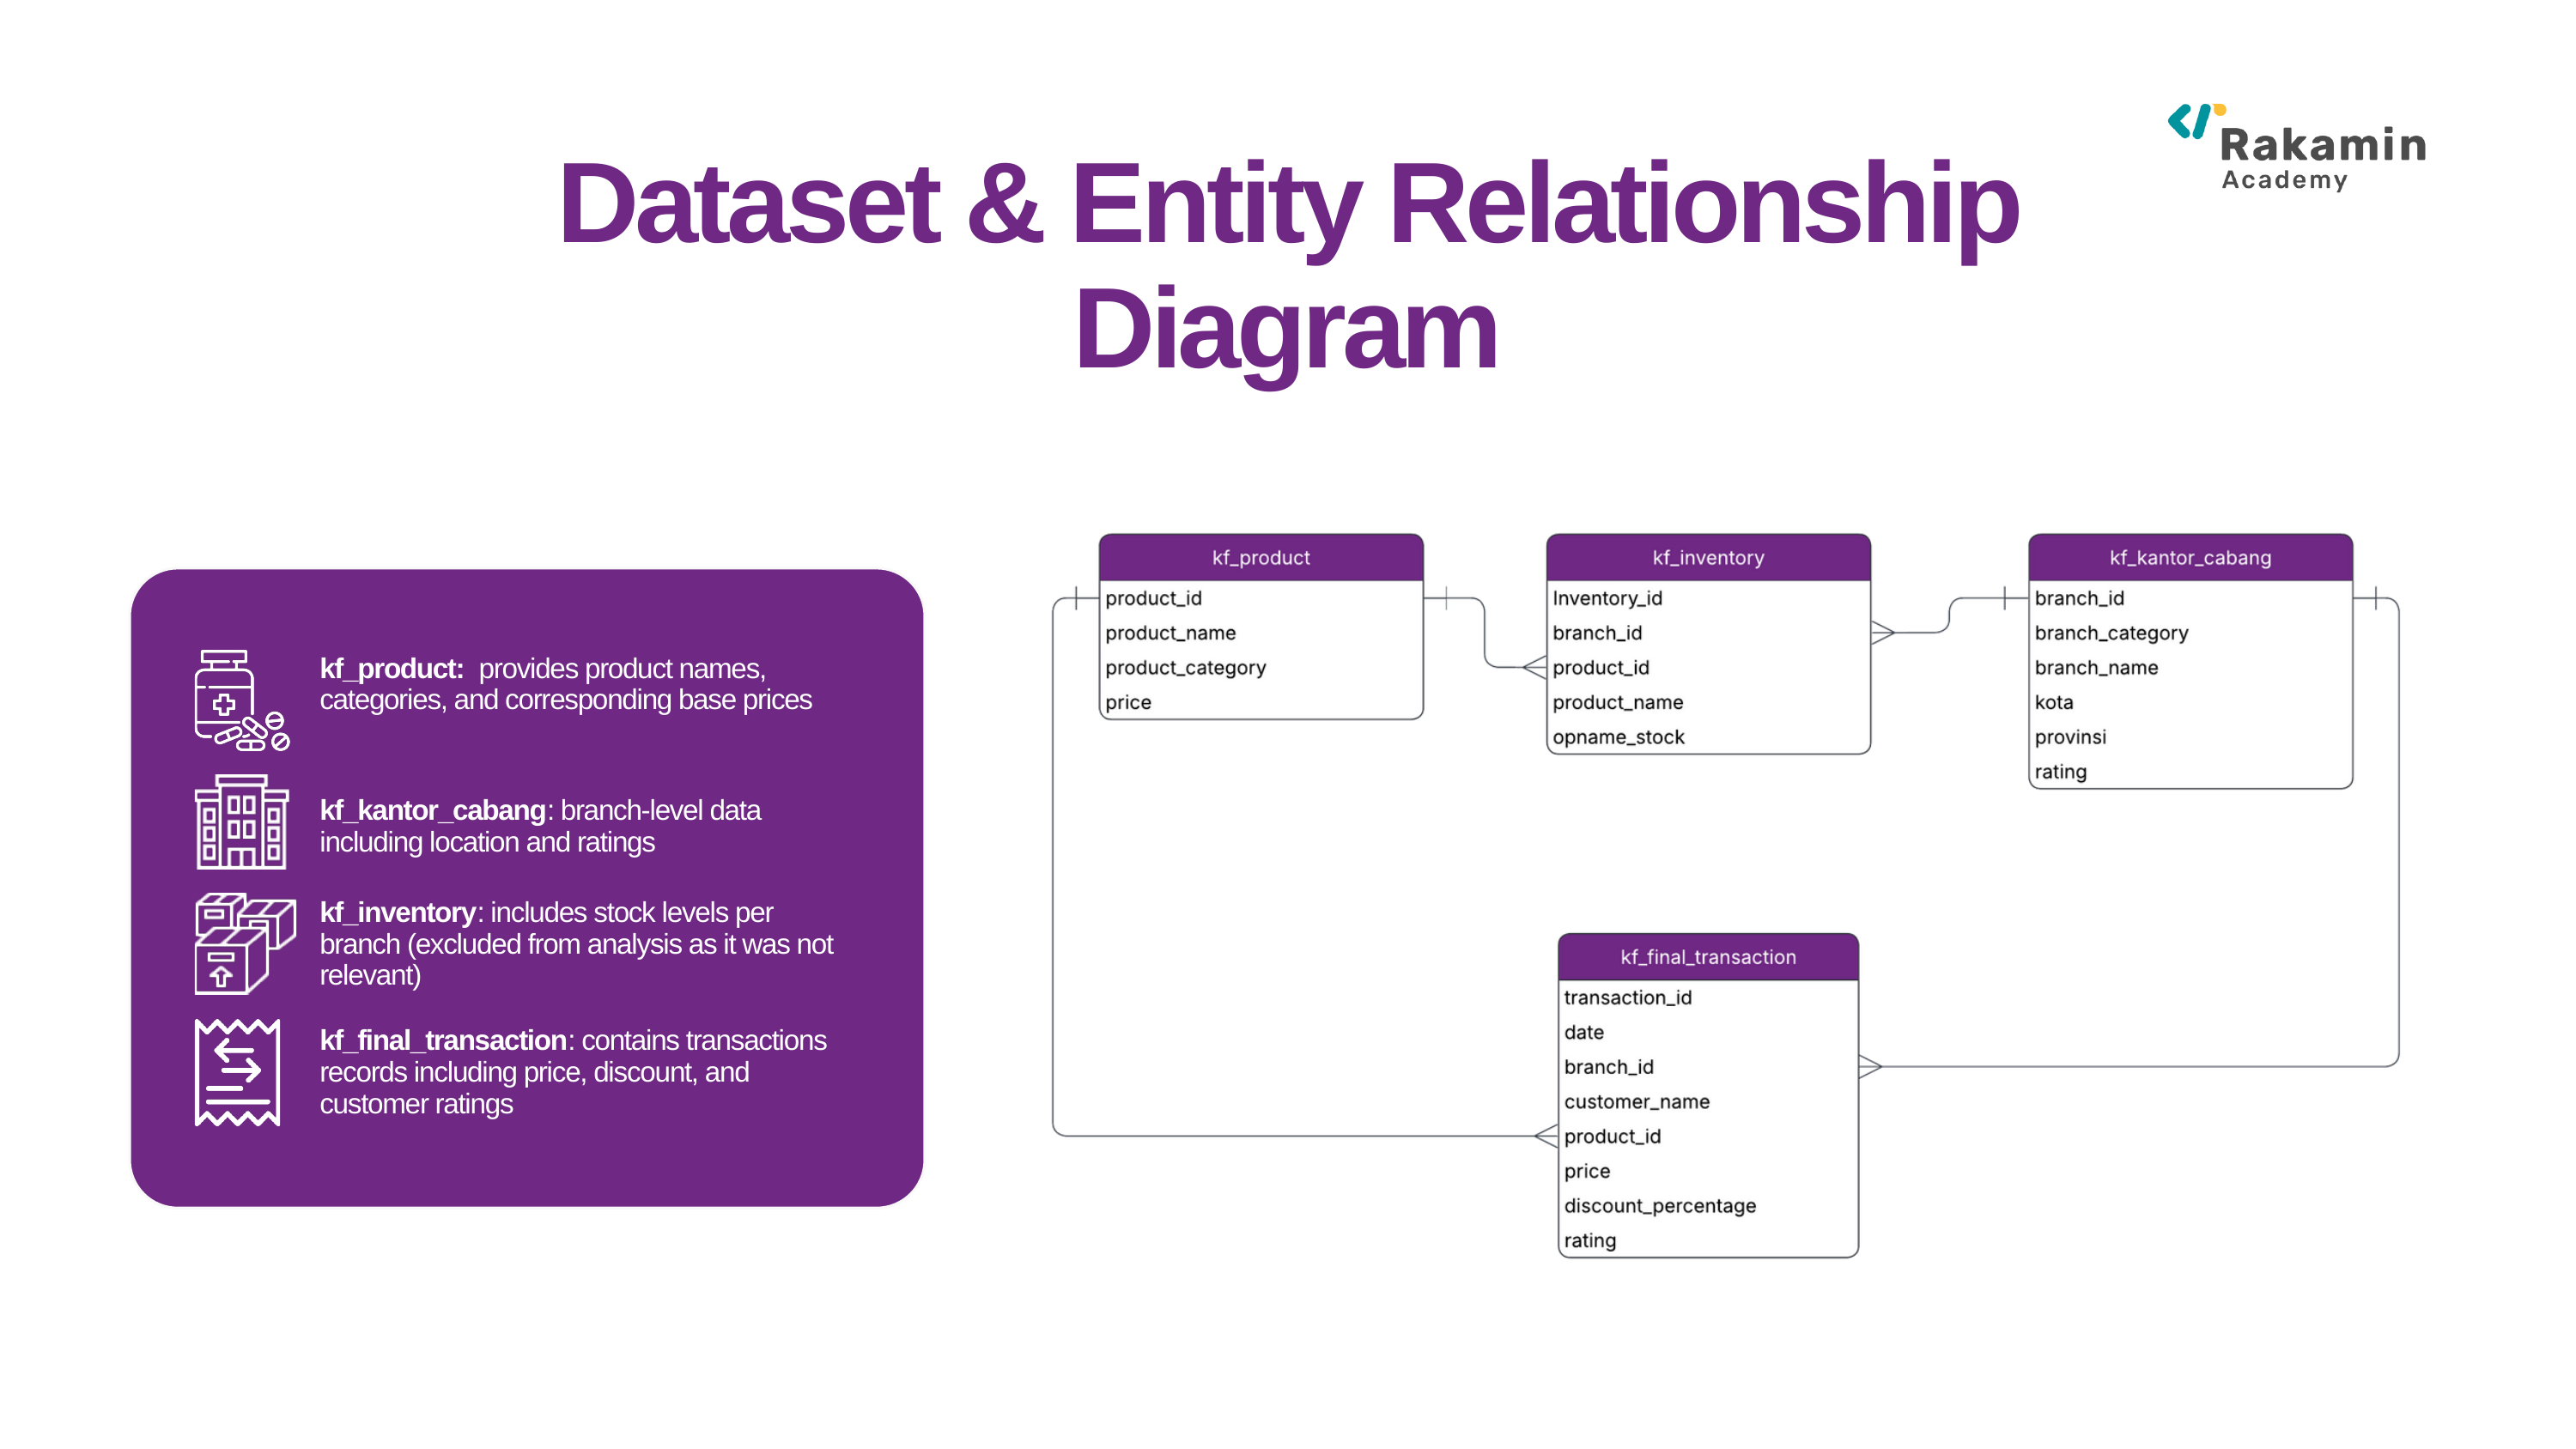

Dataset & Entity Relationship Diagram

kf_product:  provides product names, categories, and corresponding base prices

kf_kantor_cabang: branch-level data including location and ratings

kf_inventory: includes stock levels per branch (excluded from analysis as it was not relevant)

kf_final_transaction: contains transactions records including price, discount, and customer ratings